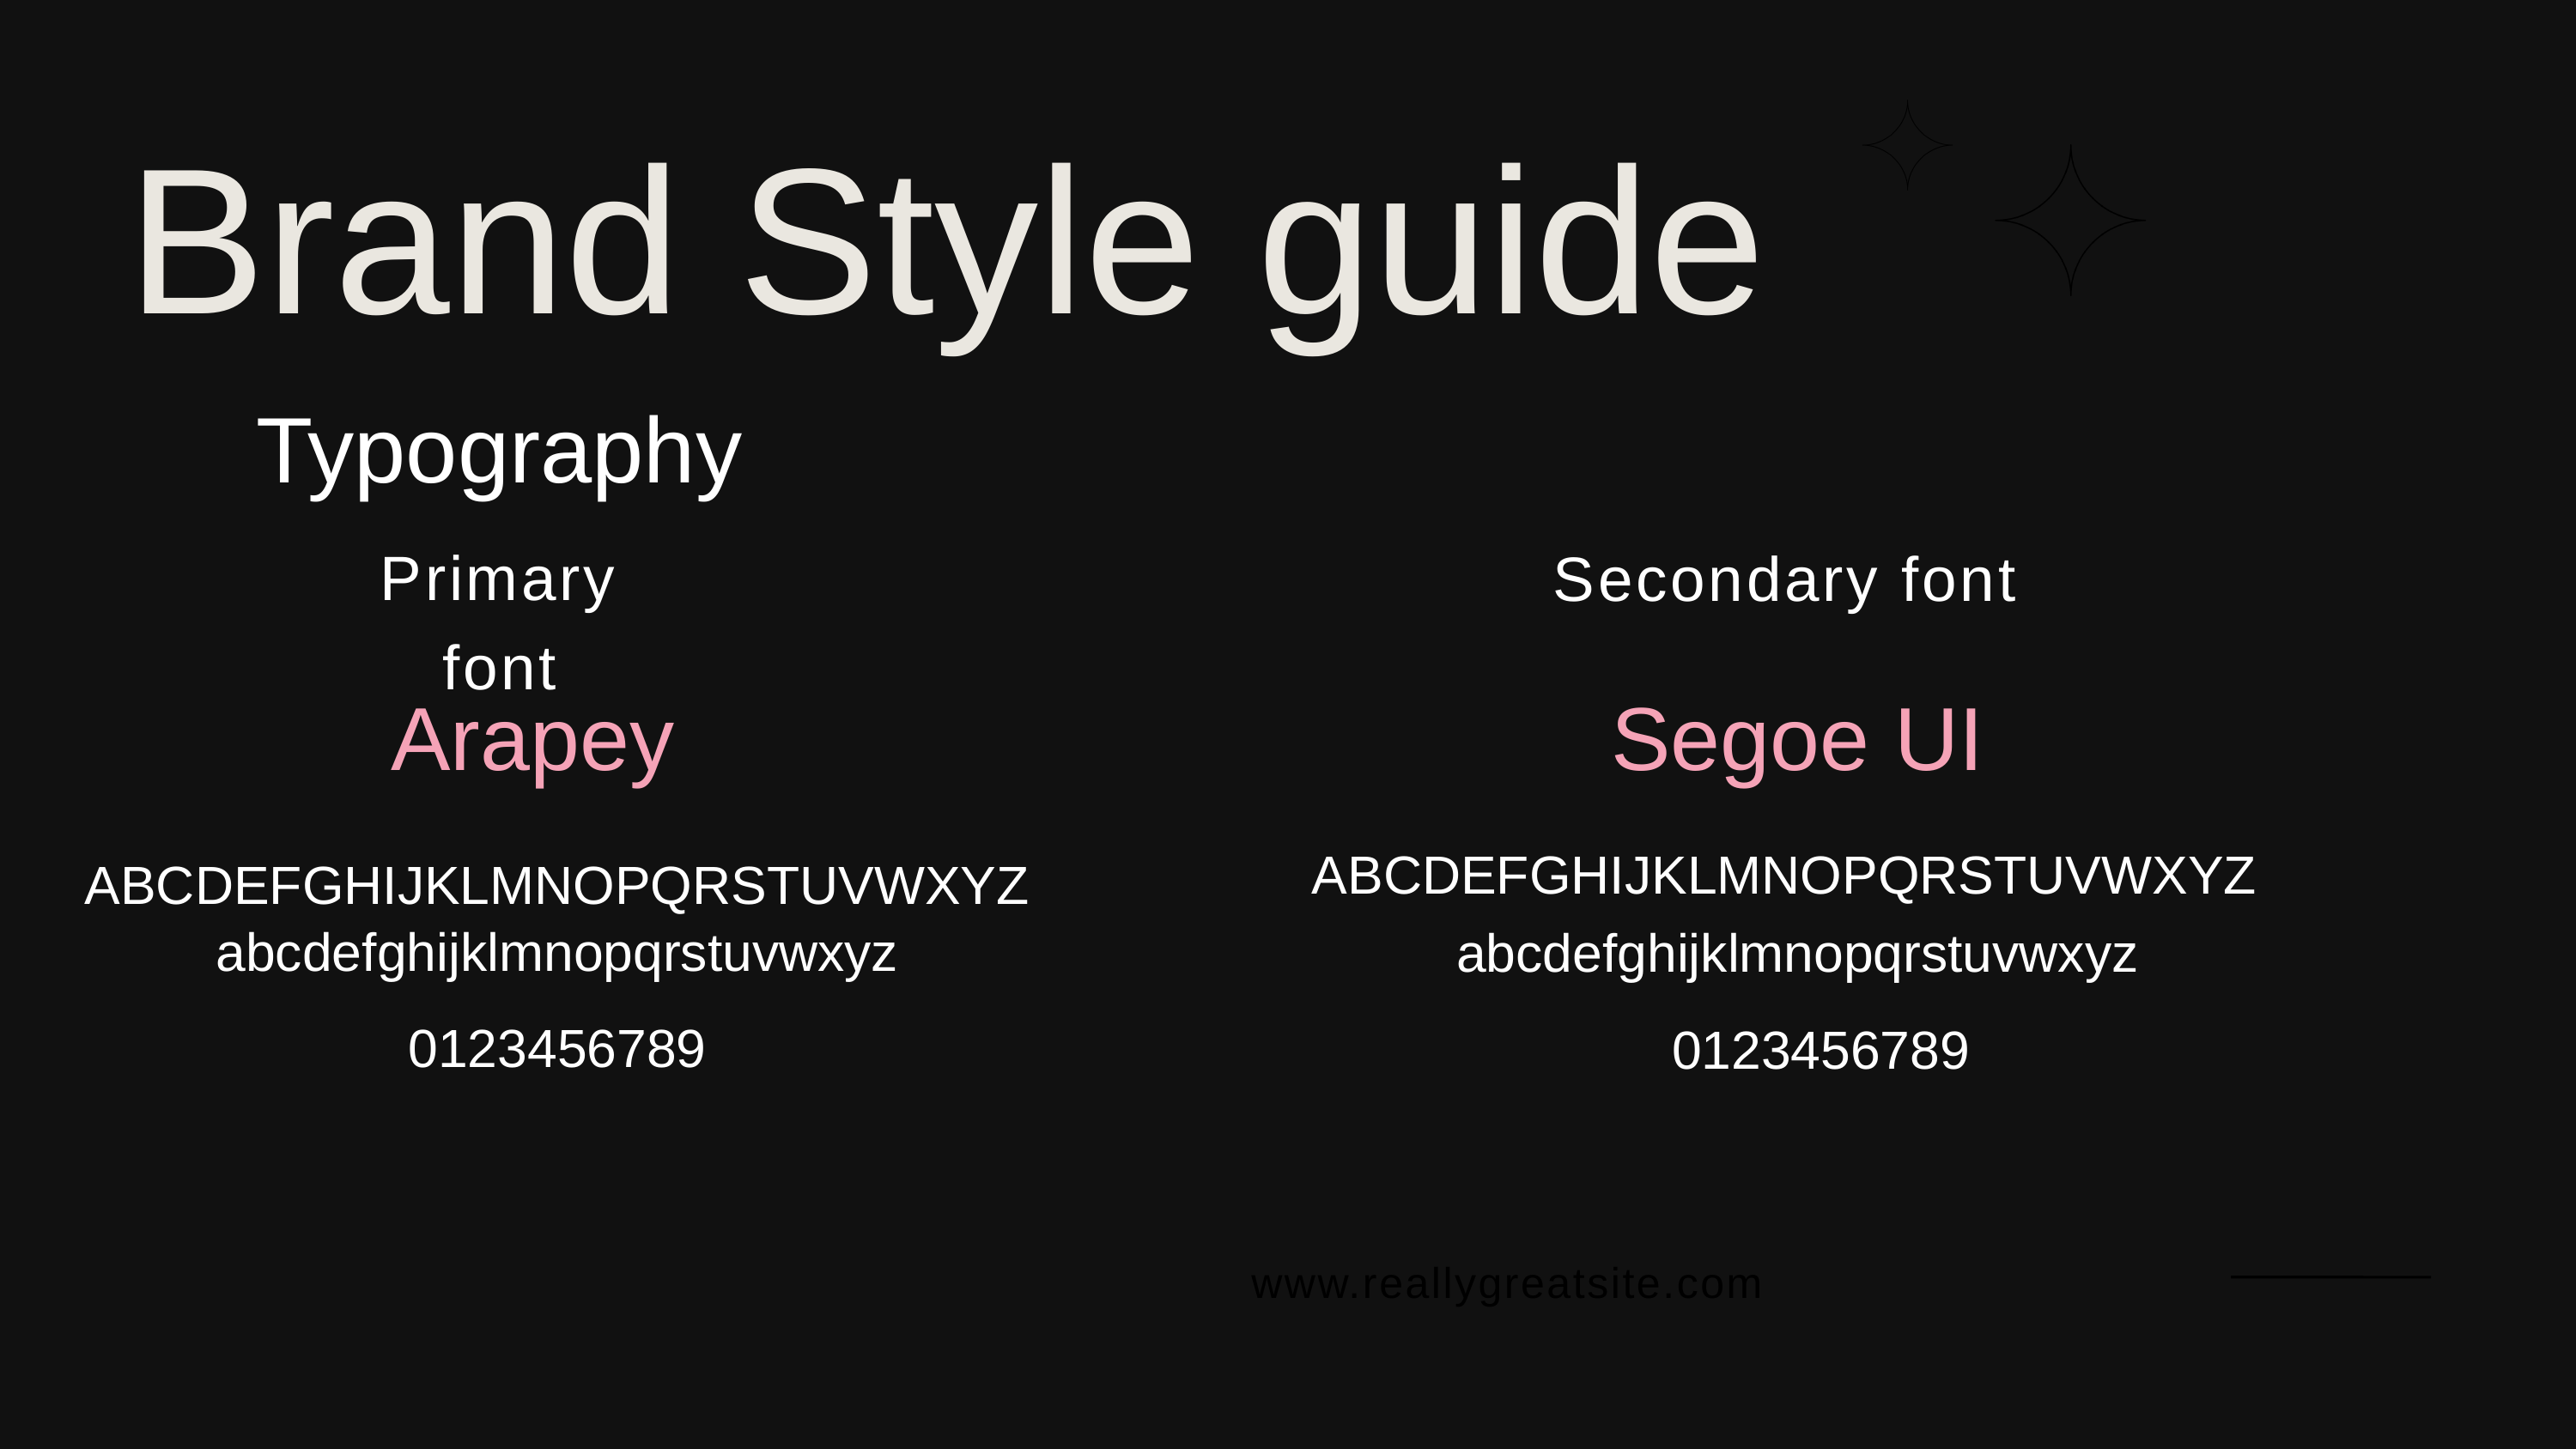

Brand Style guide

Typography
Primary font
Secondary font
Arapey
Segoe UI
ABCDEFGHIJKLMNOPQRSTUVWXYZ
ABCDEFGHIJKLMNOPQRSTUVWXYZ
abcdefghijklmnopqrstuvwxyz
abcdefghijklmnopqrstuvwxyz
0123456789
0123456789
www.reallygreatsite.com